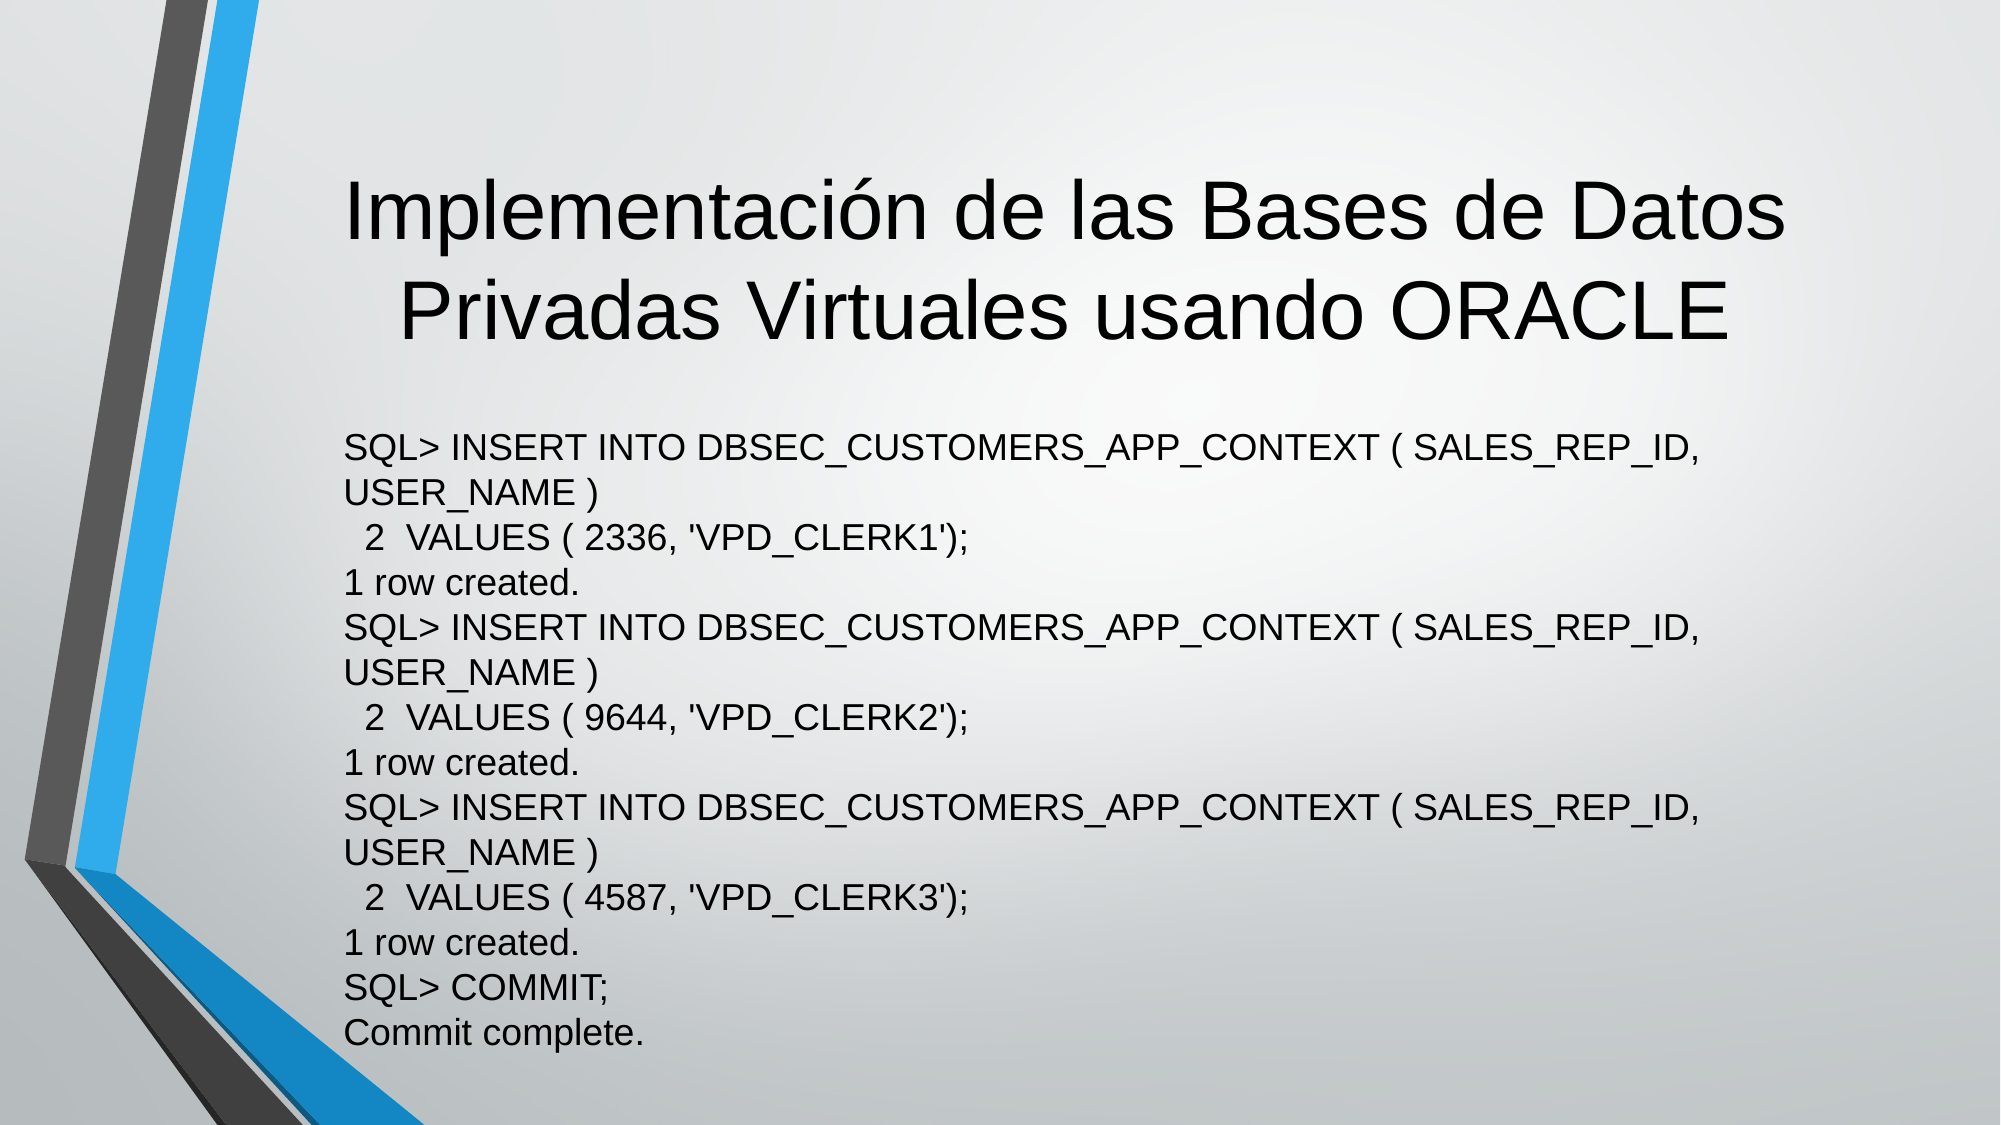

# Implementación de las Bases de Datos Privadas Virtuales usando ORACLE
SQL> INSERT INTO DBSEC_CUSTOMERS_APP_CONTEXT ( SALES_REP_ID, USER_NAME )
  2  VALUES ( 2336, 'VPD_CLERK1');
1 row created.
SQL> INSERT INTO DBSEC_CUSTOMERS_APP_CONTEXT ( SALES_REP_ID, USER_NAME )
  2  VALUES ( 9644, 'VPD_CLERK2');
1 row created.
SQL> INSERT INTO DBSEC_CUSTOMERS_APP_CONTEXT ( SALES_REP_ID, USER_NAME )
  2  VALUES ( 4587, 'VPD_CLERK3');
1 row created.
SQL> COMMIT;
Commit complete.